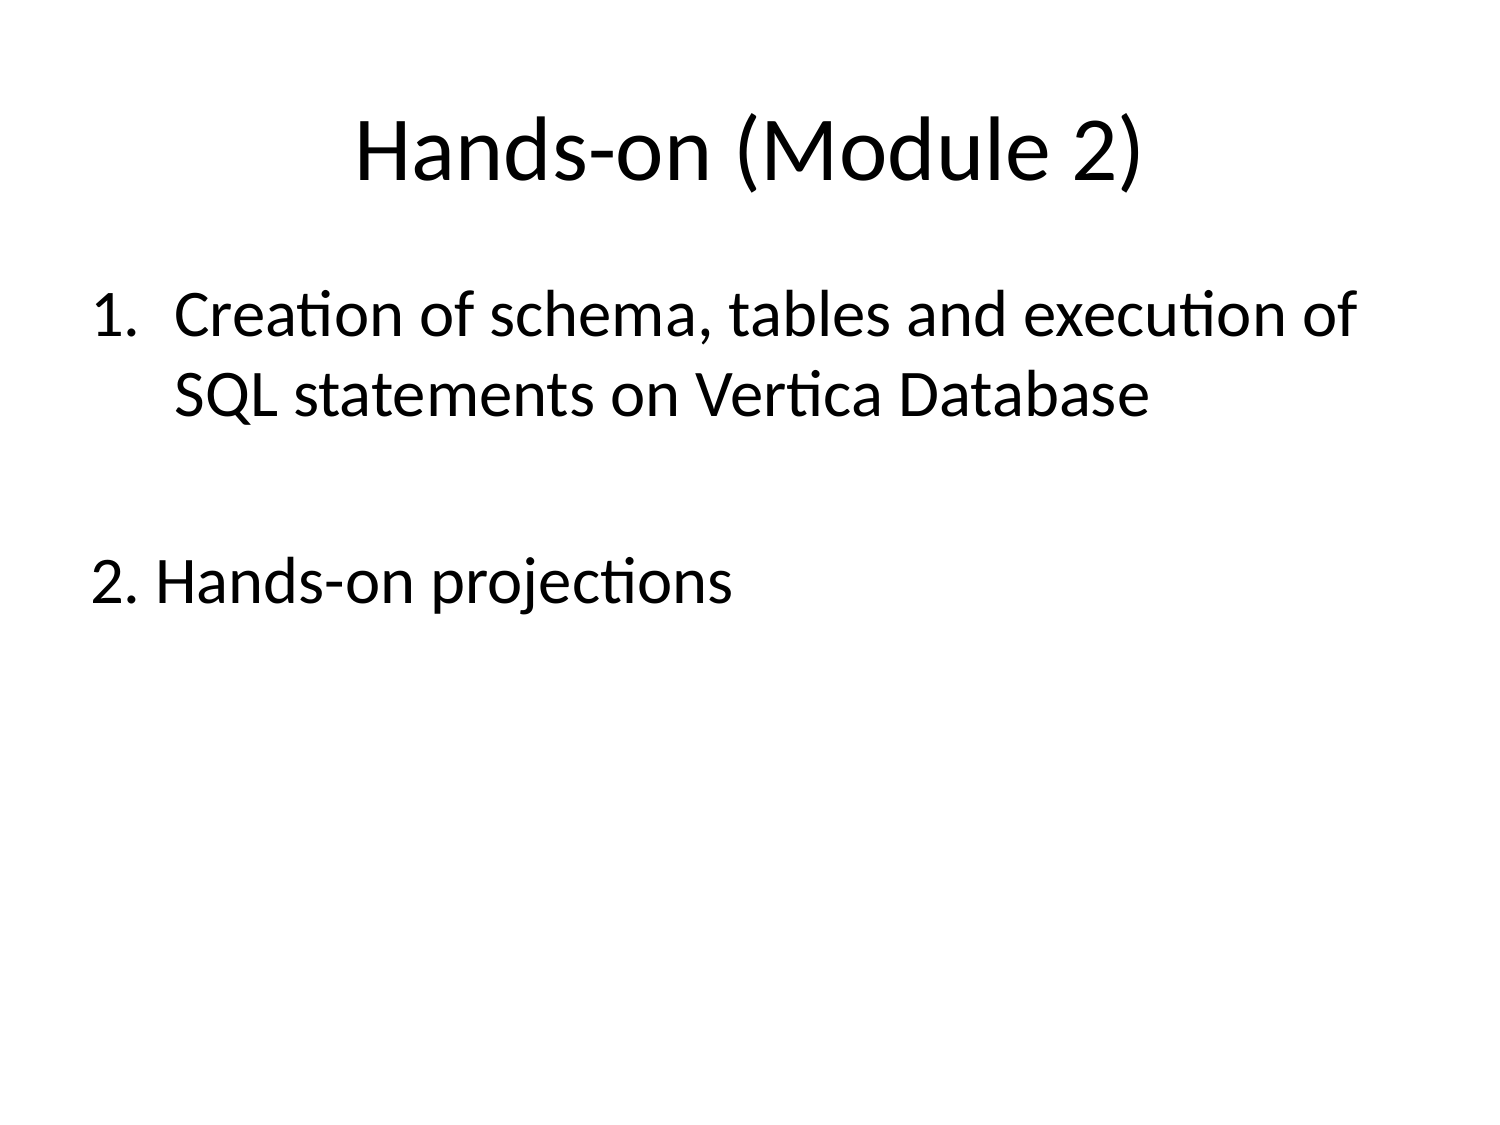

Hands-on (Module 2)
Creation of schema, tables and execution of  SQL statements on Vertica Database

2. Hands-on projections